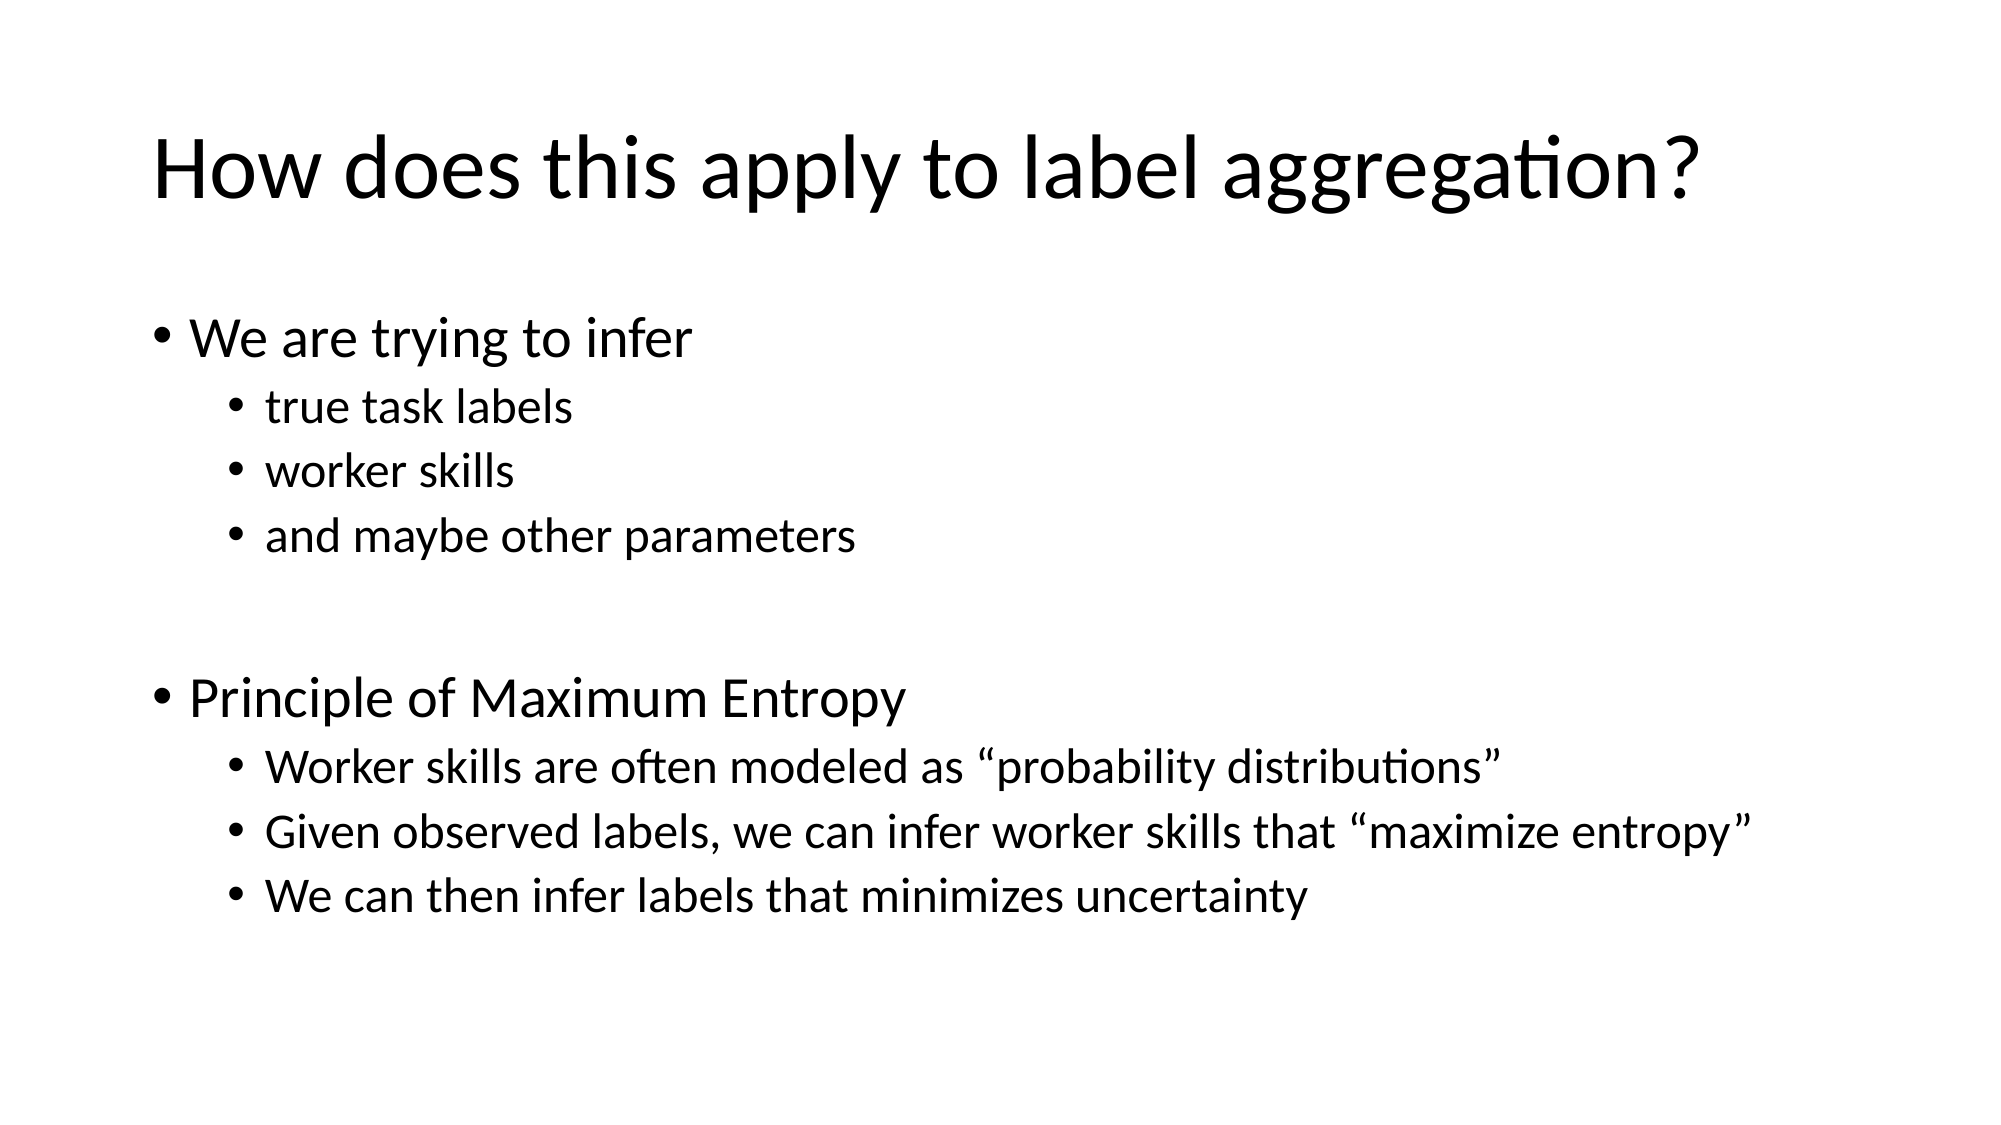

# How does this apply to label aggregation?
We are trying to infer
true task labels
worker skills
and maybe other parameters

Principle of Maximum Entropy
Worker skills are often modeled as “probability distributions”
Given observed labels, we can infer worker skills that “maximize entropy”
We can then infer labels that minimizes uncertainty